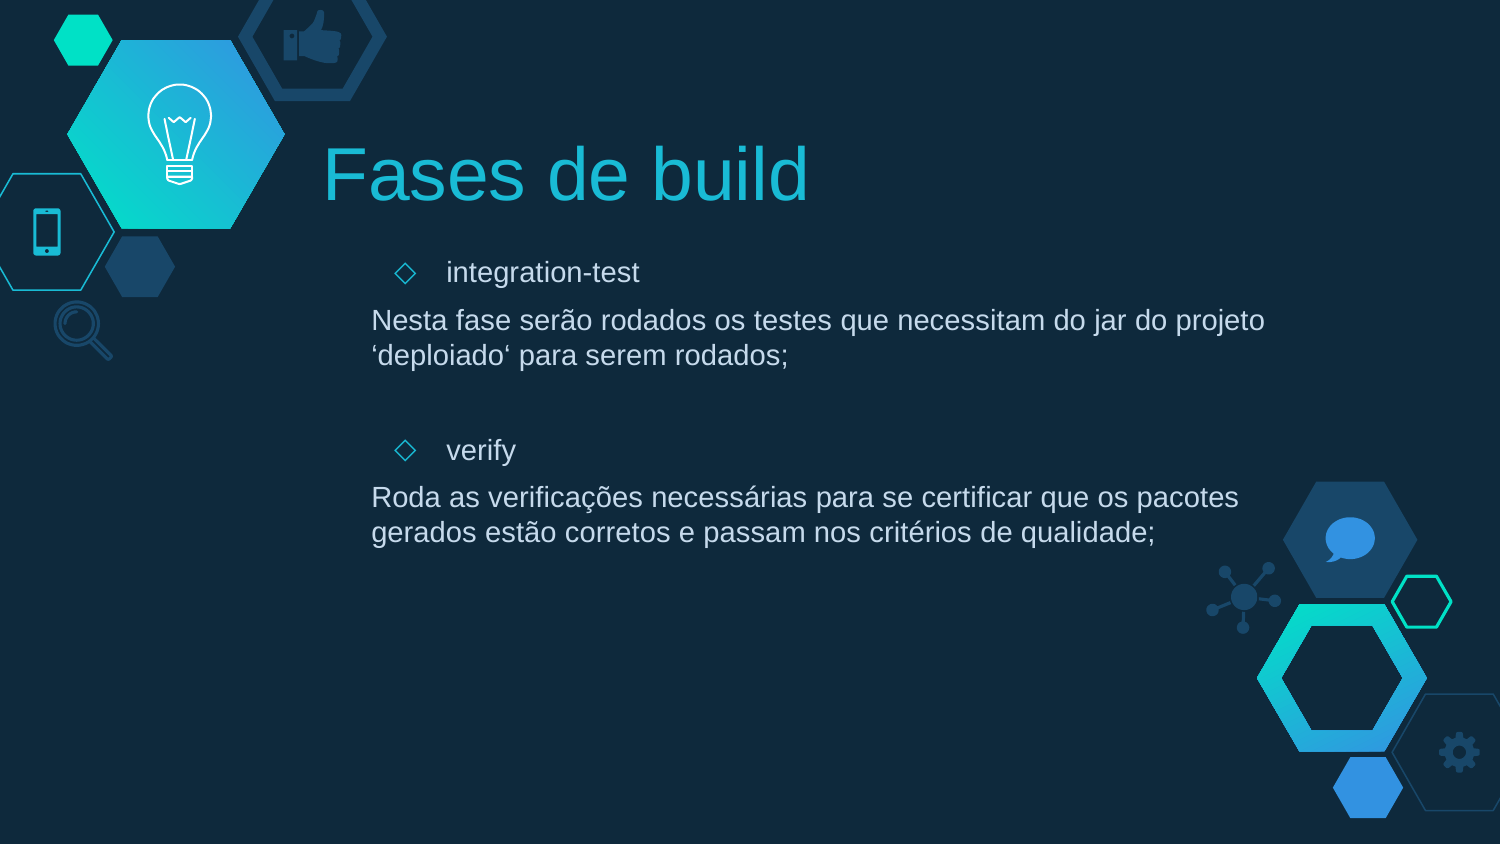

# Fases de build
integration-test
Nesta fase serão rodados os testes que necessitam do jar do projeto ‘deploiado‘ para serem rodados;

verify
Roda as verificações necessárias para se certificar que os pacotes gerados estão corretos e passam nos critérios de qualidade;